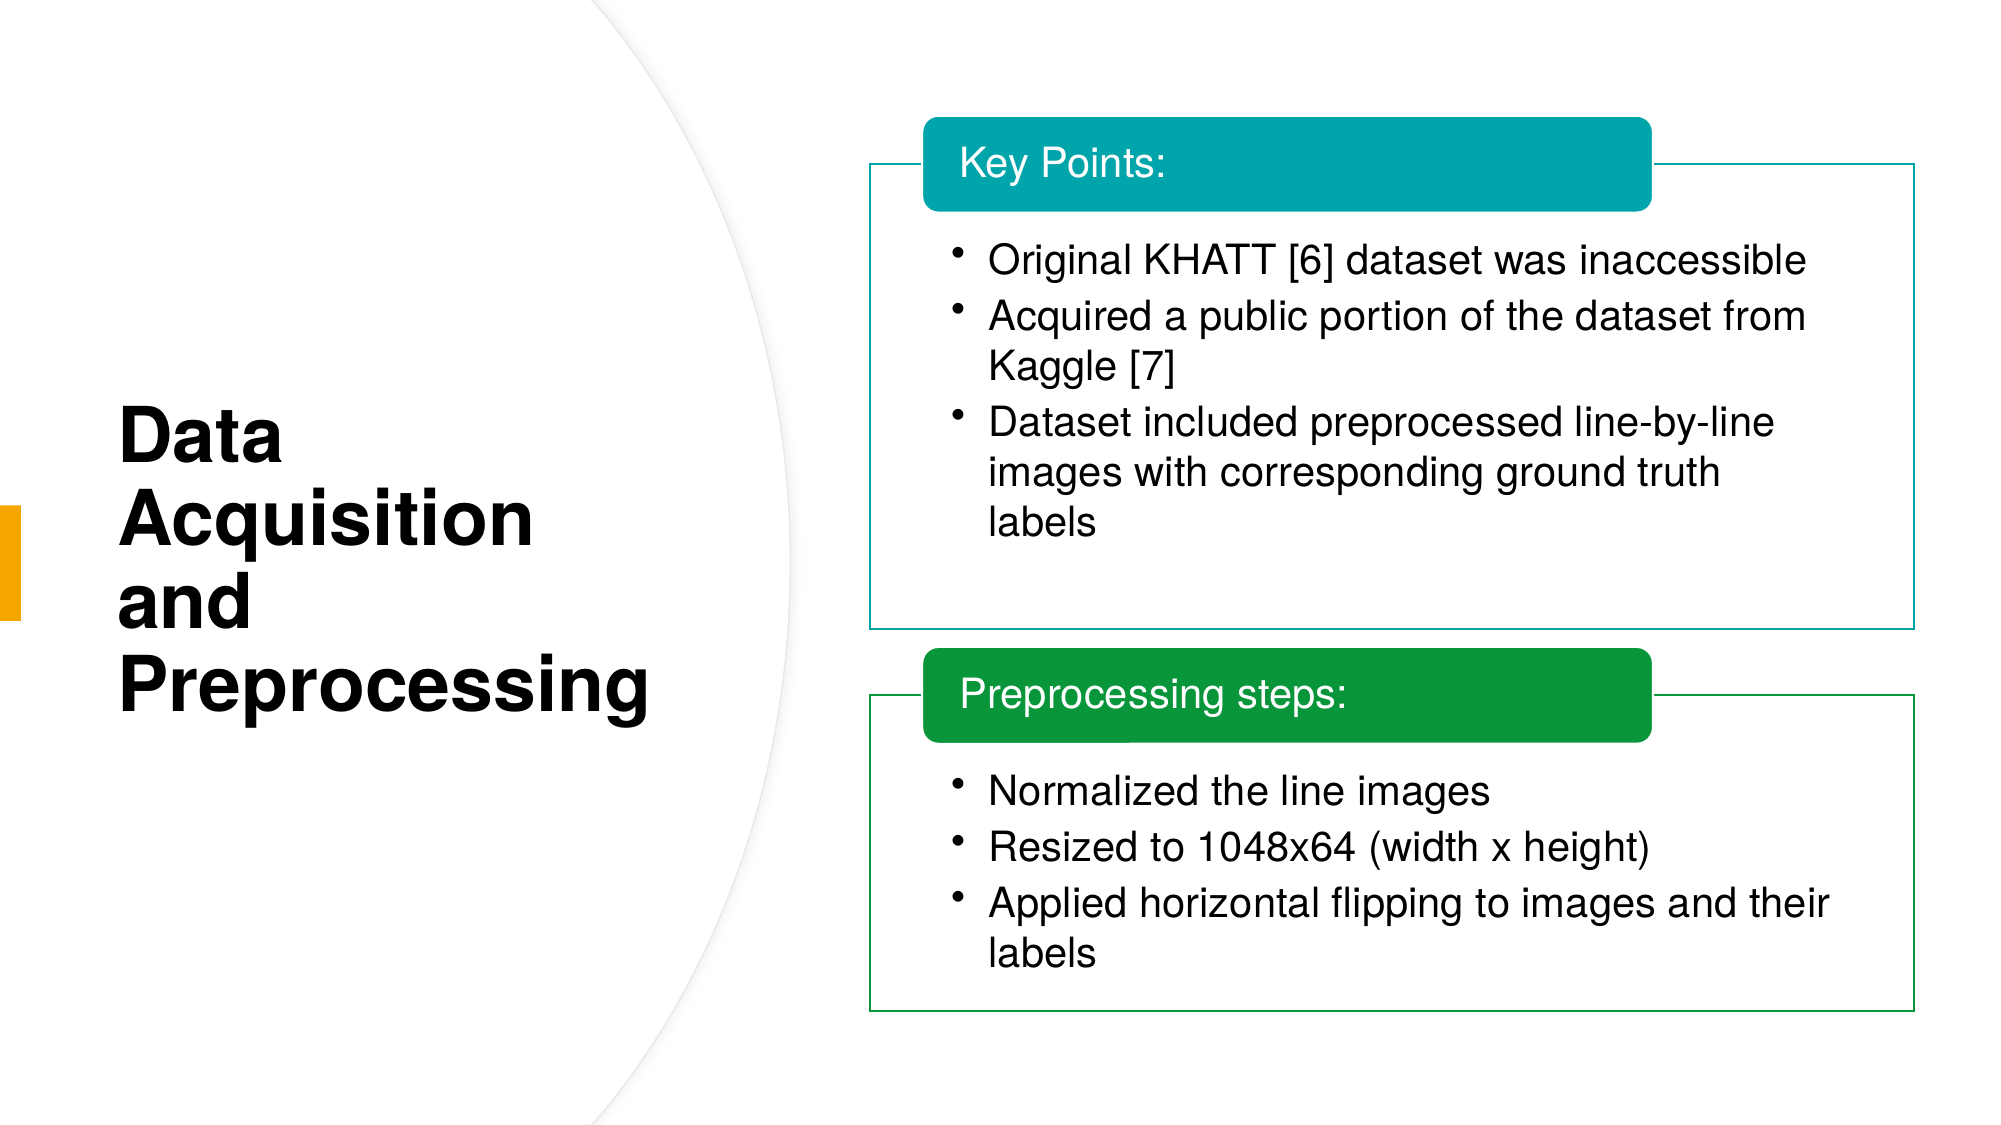

Original KHATT [6] dataset was inaccessible
Acquired a public portion of the dataset from Kaggle [7]
Dataset included preprocessed line-by-line images with corresponding ground truth labels
Key Points:
Normalized the line images
Resized to 1048x64 (width x height)
Applied horizontal flipping to images and their labels
Preprocessing steps:

# Data Acquisition and Preprocessing

15